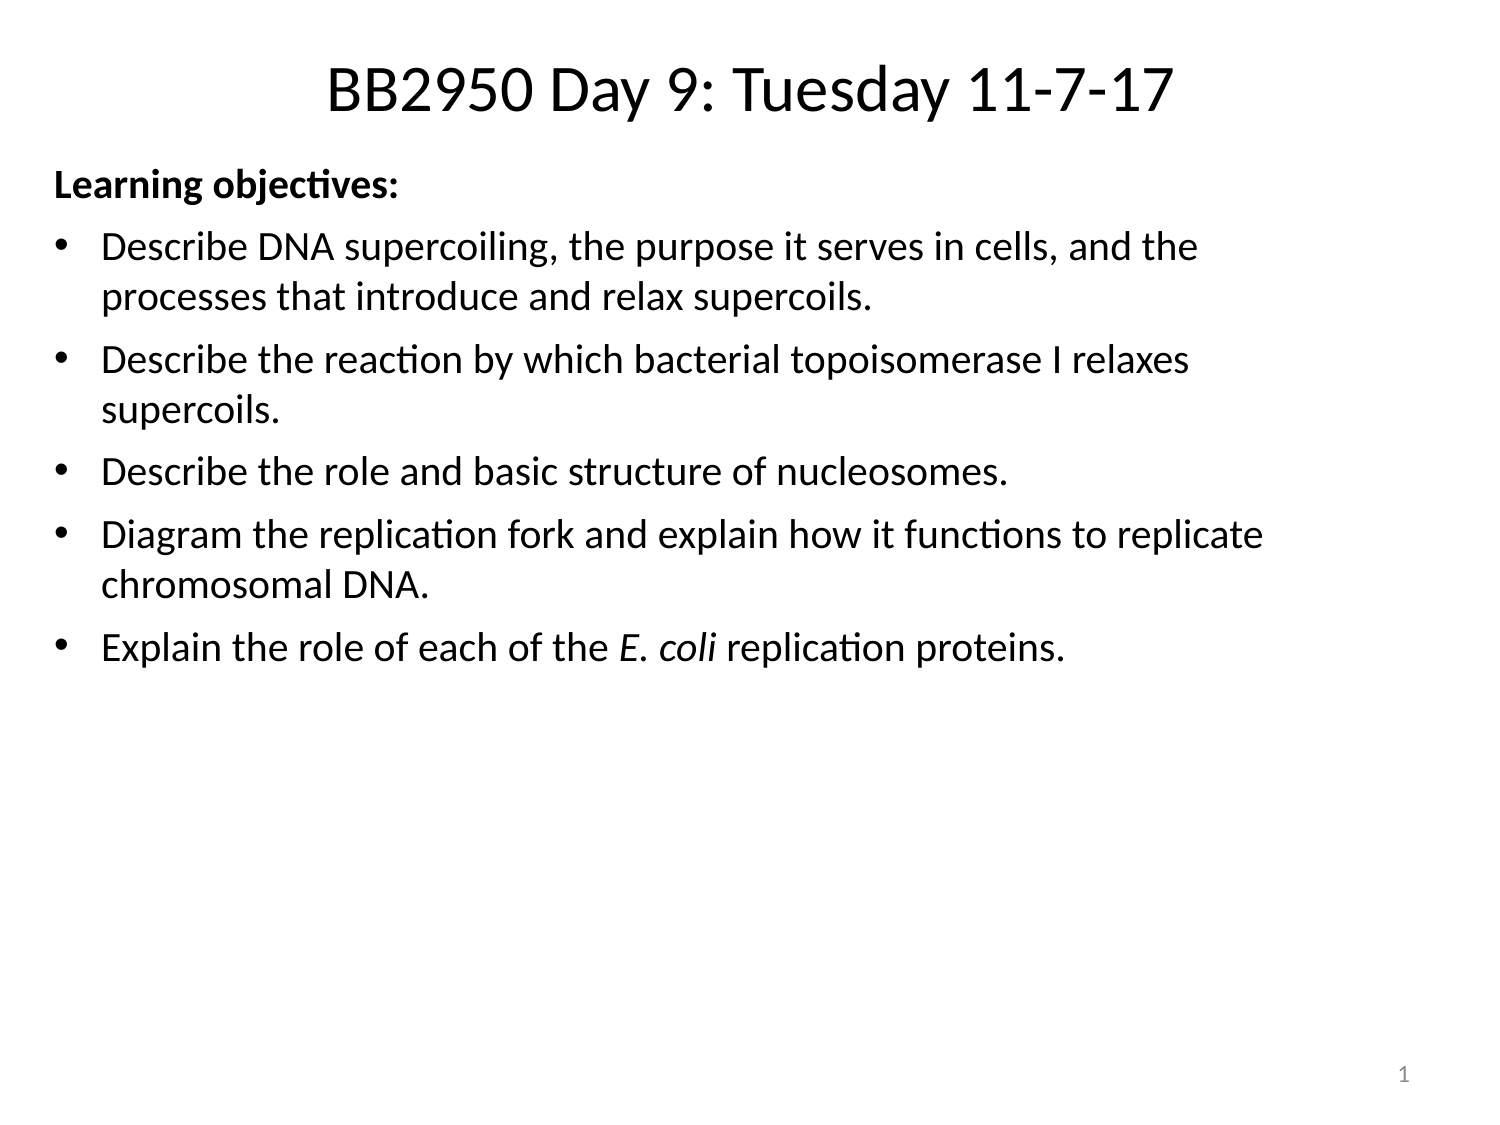

BB2950 Day 9: Tuesday 11-7-17
Learning objectives:
Describe DNA supercoiling, the purpose it serves in cells, and the processes that introduce and relax supercoils.
Describe the reaction by which bacterial topoisomerase I relaxes supercoils.
Describe the role and basic structure of nucleosomes.
Diagram the replication fork and explain how it functions to replicate chromosomal DNA.
Explain the role of each of the E. coli replication proteins.

1